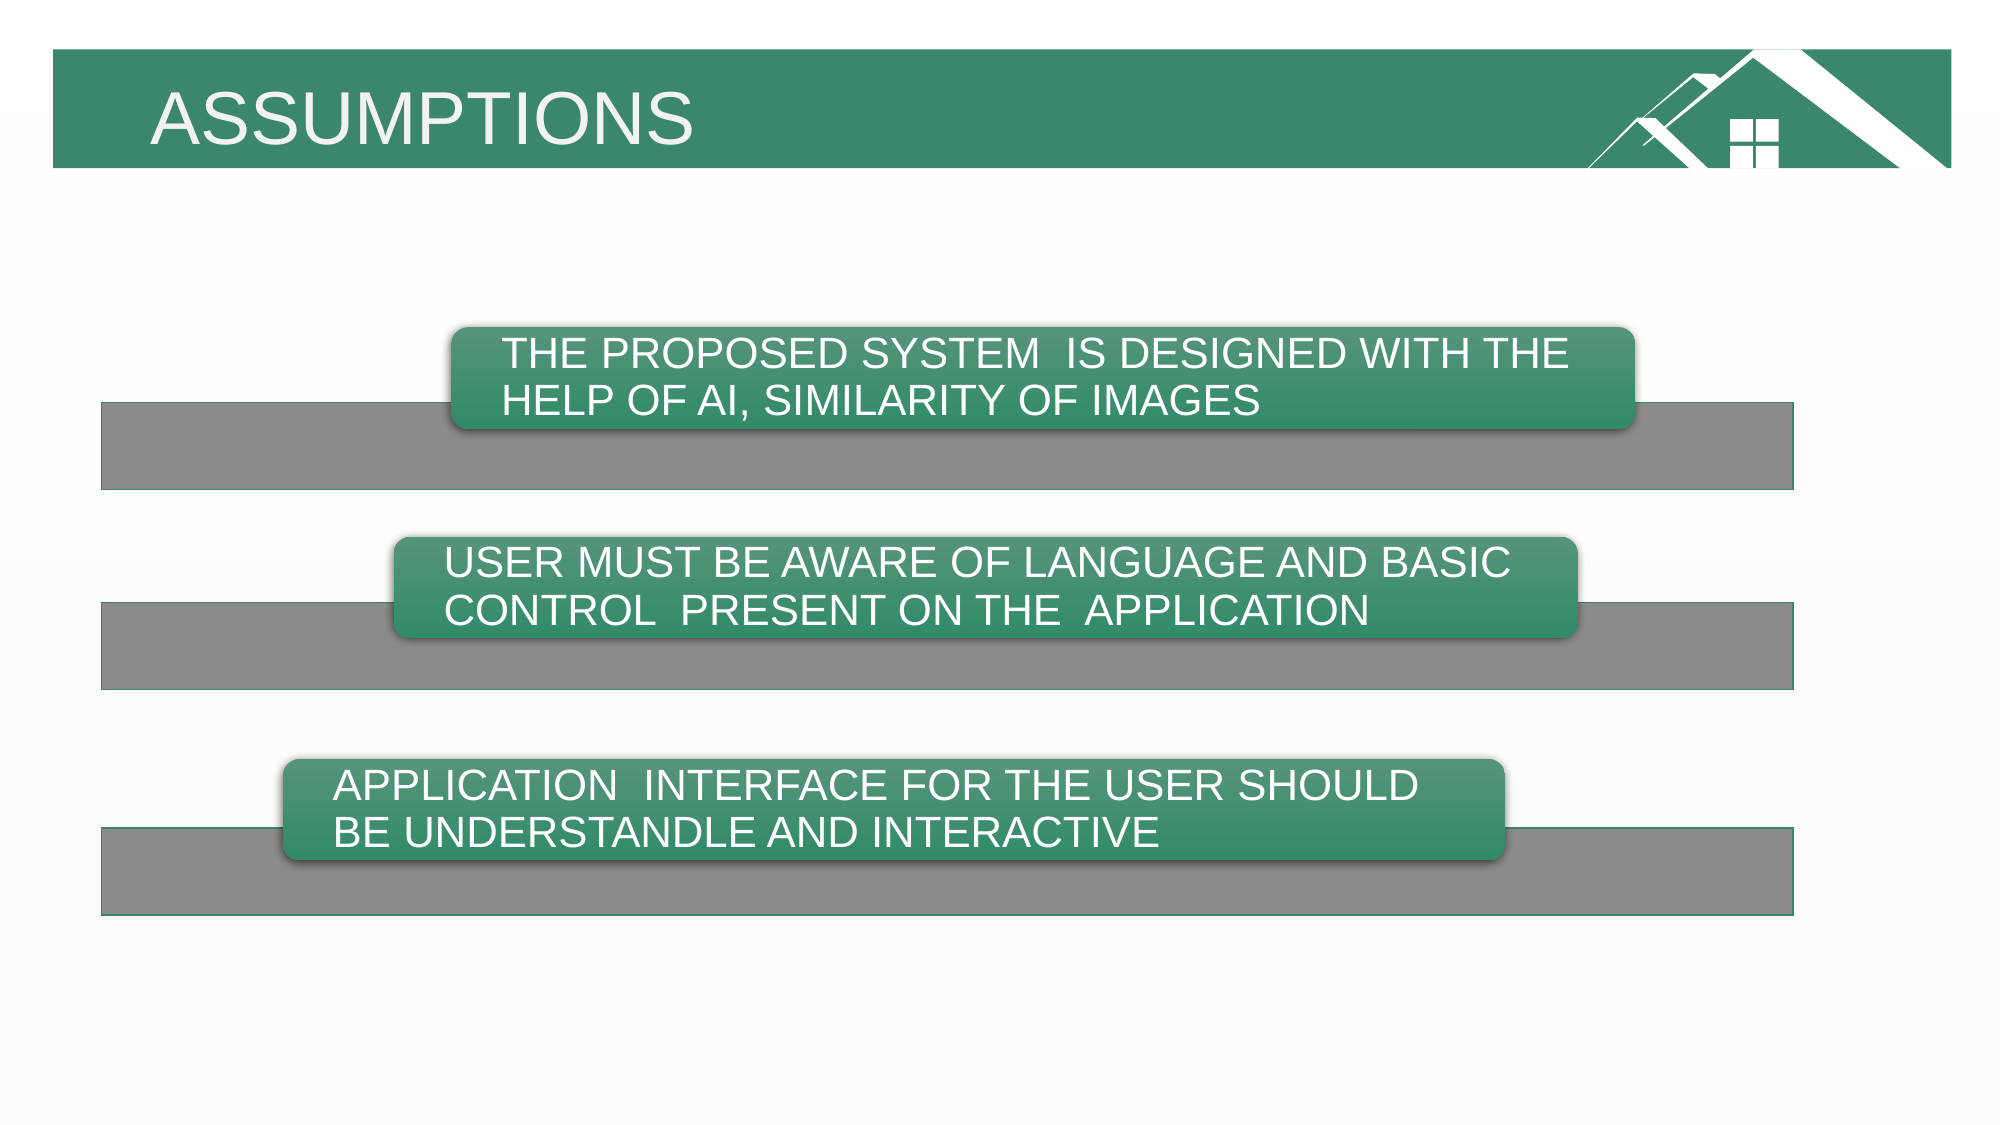

ASSUMPTIONS

THE PROPOSED SYSTEM  IS DESIGNED WITH THE HELP OF AI, SIMILARITY OF IMAGES

USER MUST BE AWARE OF LANGUAGE AND BASIC CONTROL  PRESENT ON THE  APPLICATION

APPLICATION  INTERFACE FOR THE USER SHOULD BE UNDERSTANDLE AND INTERACTIVE